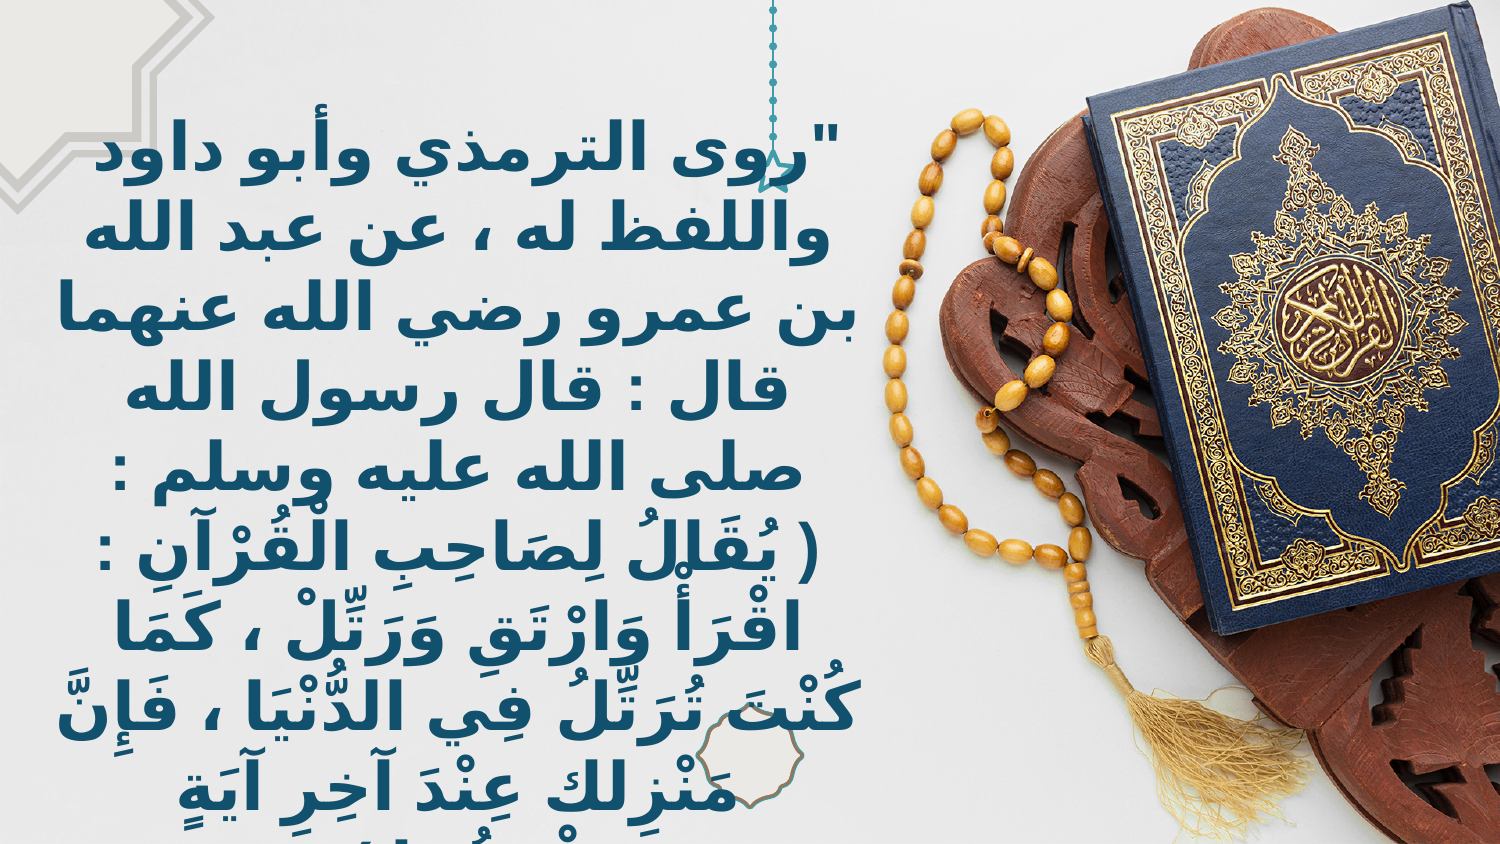

# "روى الترمذي وأبو داود  واللفظ له ، عن عبد الله بن عمرو رضي الله عنهما قال : قال رسول الله صلى الله عليه وسلم : ( يُقَالُ لِصَاحِبِ الْقُرْآنِ : اقْرَأْ وَارْتَقِ وَرَتِّلْ ، كَمَا كُنْتَ تُرَتِّلُ فِي الدُّنْيَا ، فَإِنَّ مَنْزِلك عِنْدَ آخِرِ آيَةٍ تَقْرَؤُهَا ) "